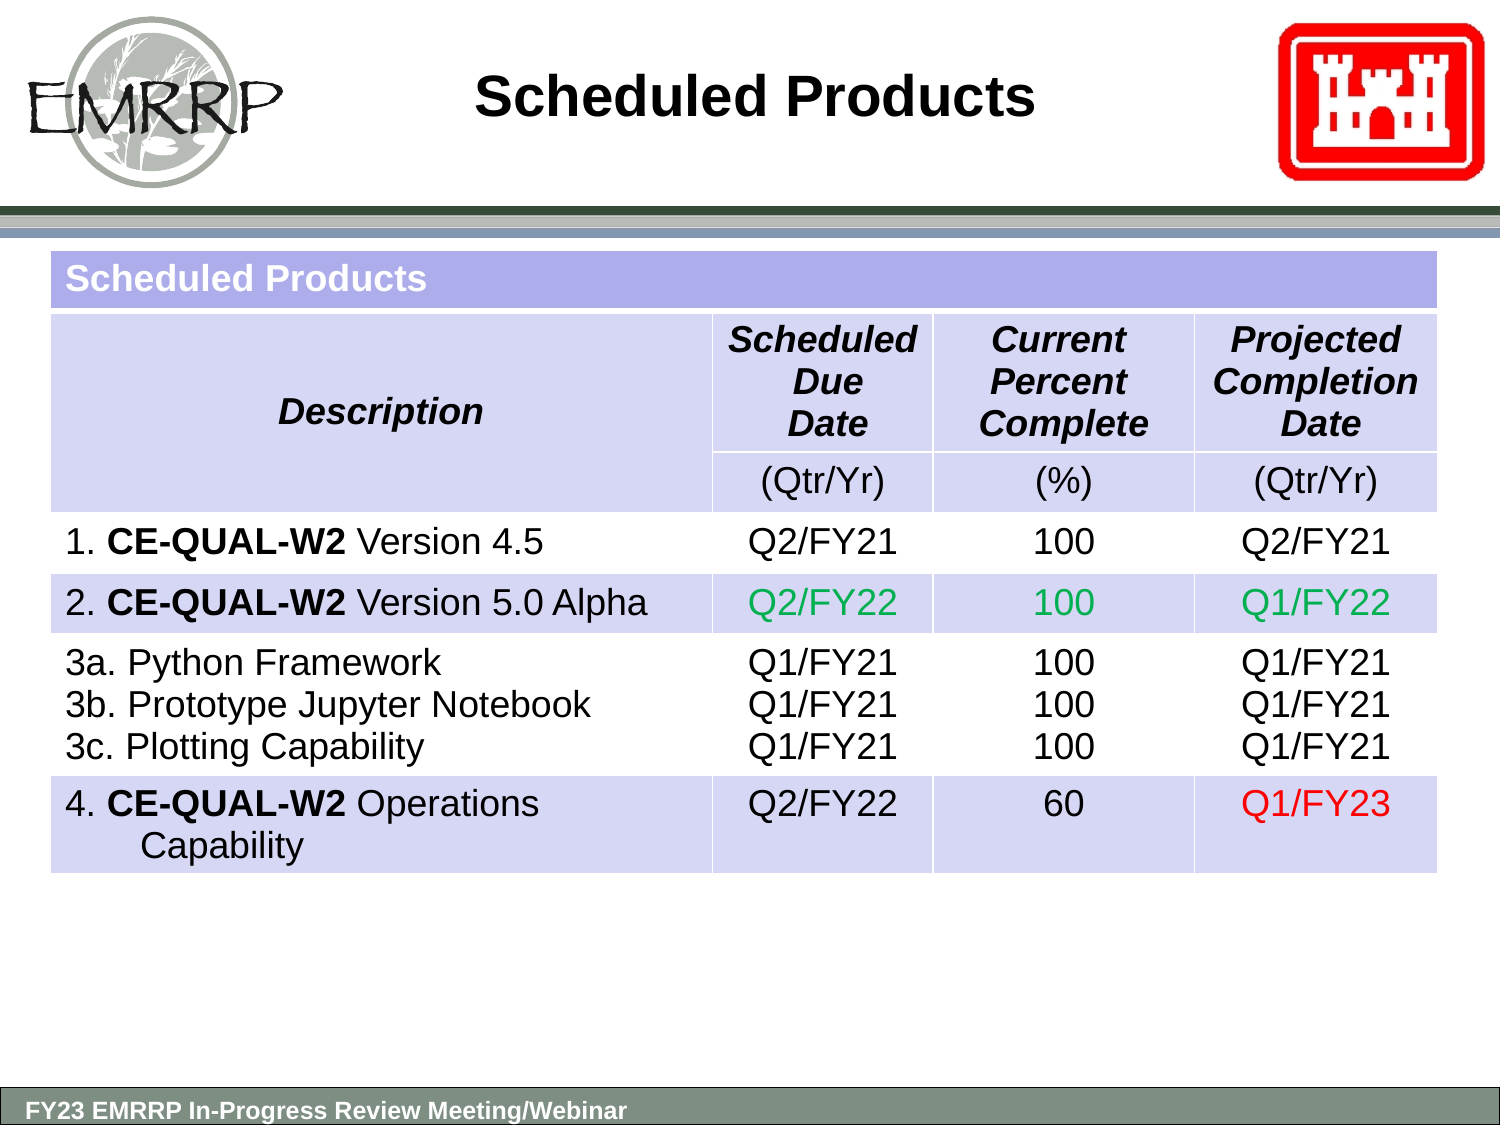

# Scheduled Products
| Scheduled Products |  |  |  |
| --- | --- | --- | --- |
| Description | Scheduled Due Date | Current Percent Complete | Projected Completion Date |
|  | (Qtr/Yr) | (%) | (Qtr/Yr) |
| 1. CE-QUAL-W2 Version 4.5 | Q2/FY21 | 100 | Q2/FY21 |
| 2. CE-QUAL-W2 Version 5.0 Alpha | Q2/FY22 | 100 | Q1/FY22 |
| 3a. Python Framework 3b. Prototype Jupyter Notebook 3c. Plotting Capability | Q1/FY21 Q1/FY21 Q1/FY21 | 100 100 100 | Q1/FY21 Q1/FY21 Q1/FY21 |
| 4. CE-QUAL-W2 Operations Capability | Q2/FY22 | 60 | Q1/FY23 |